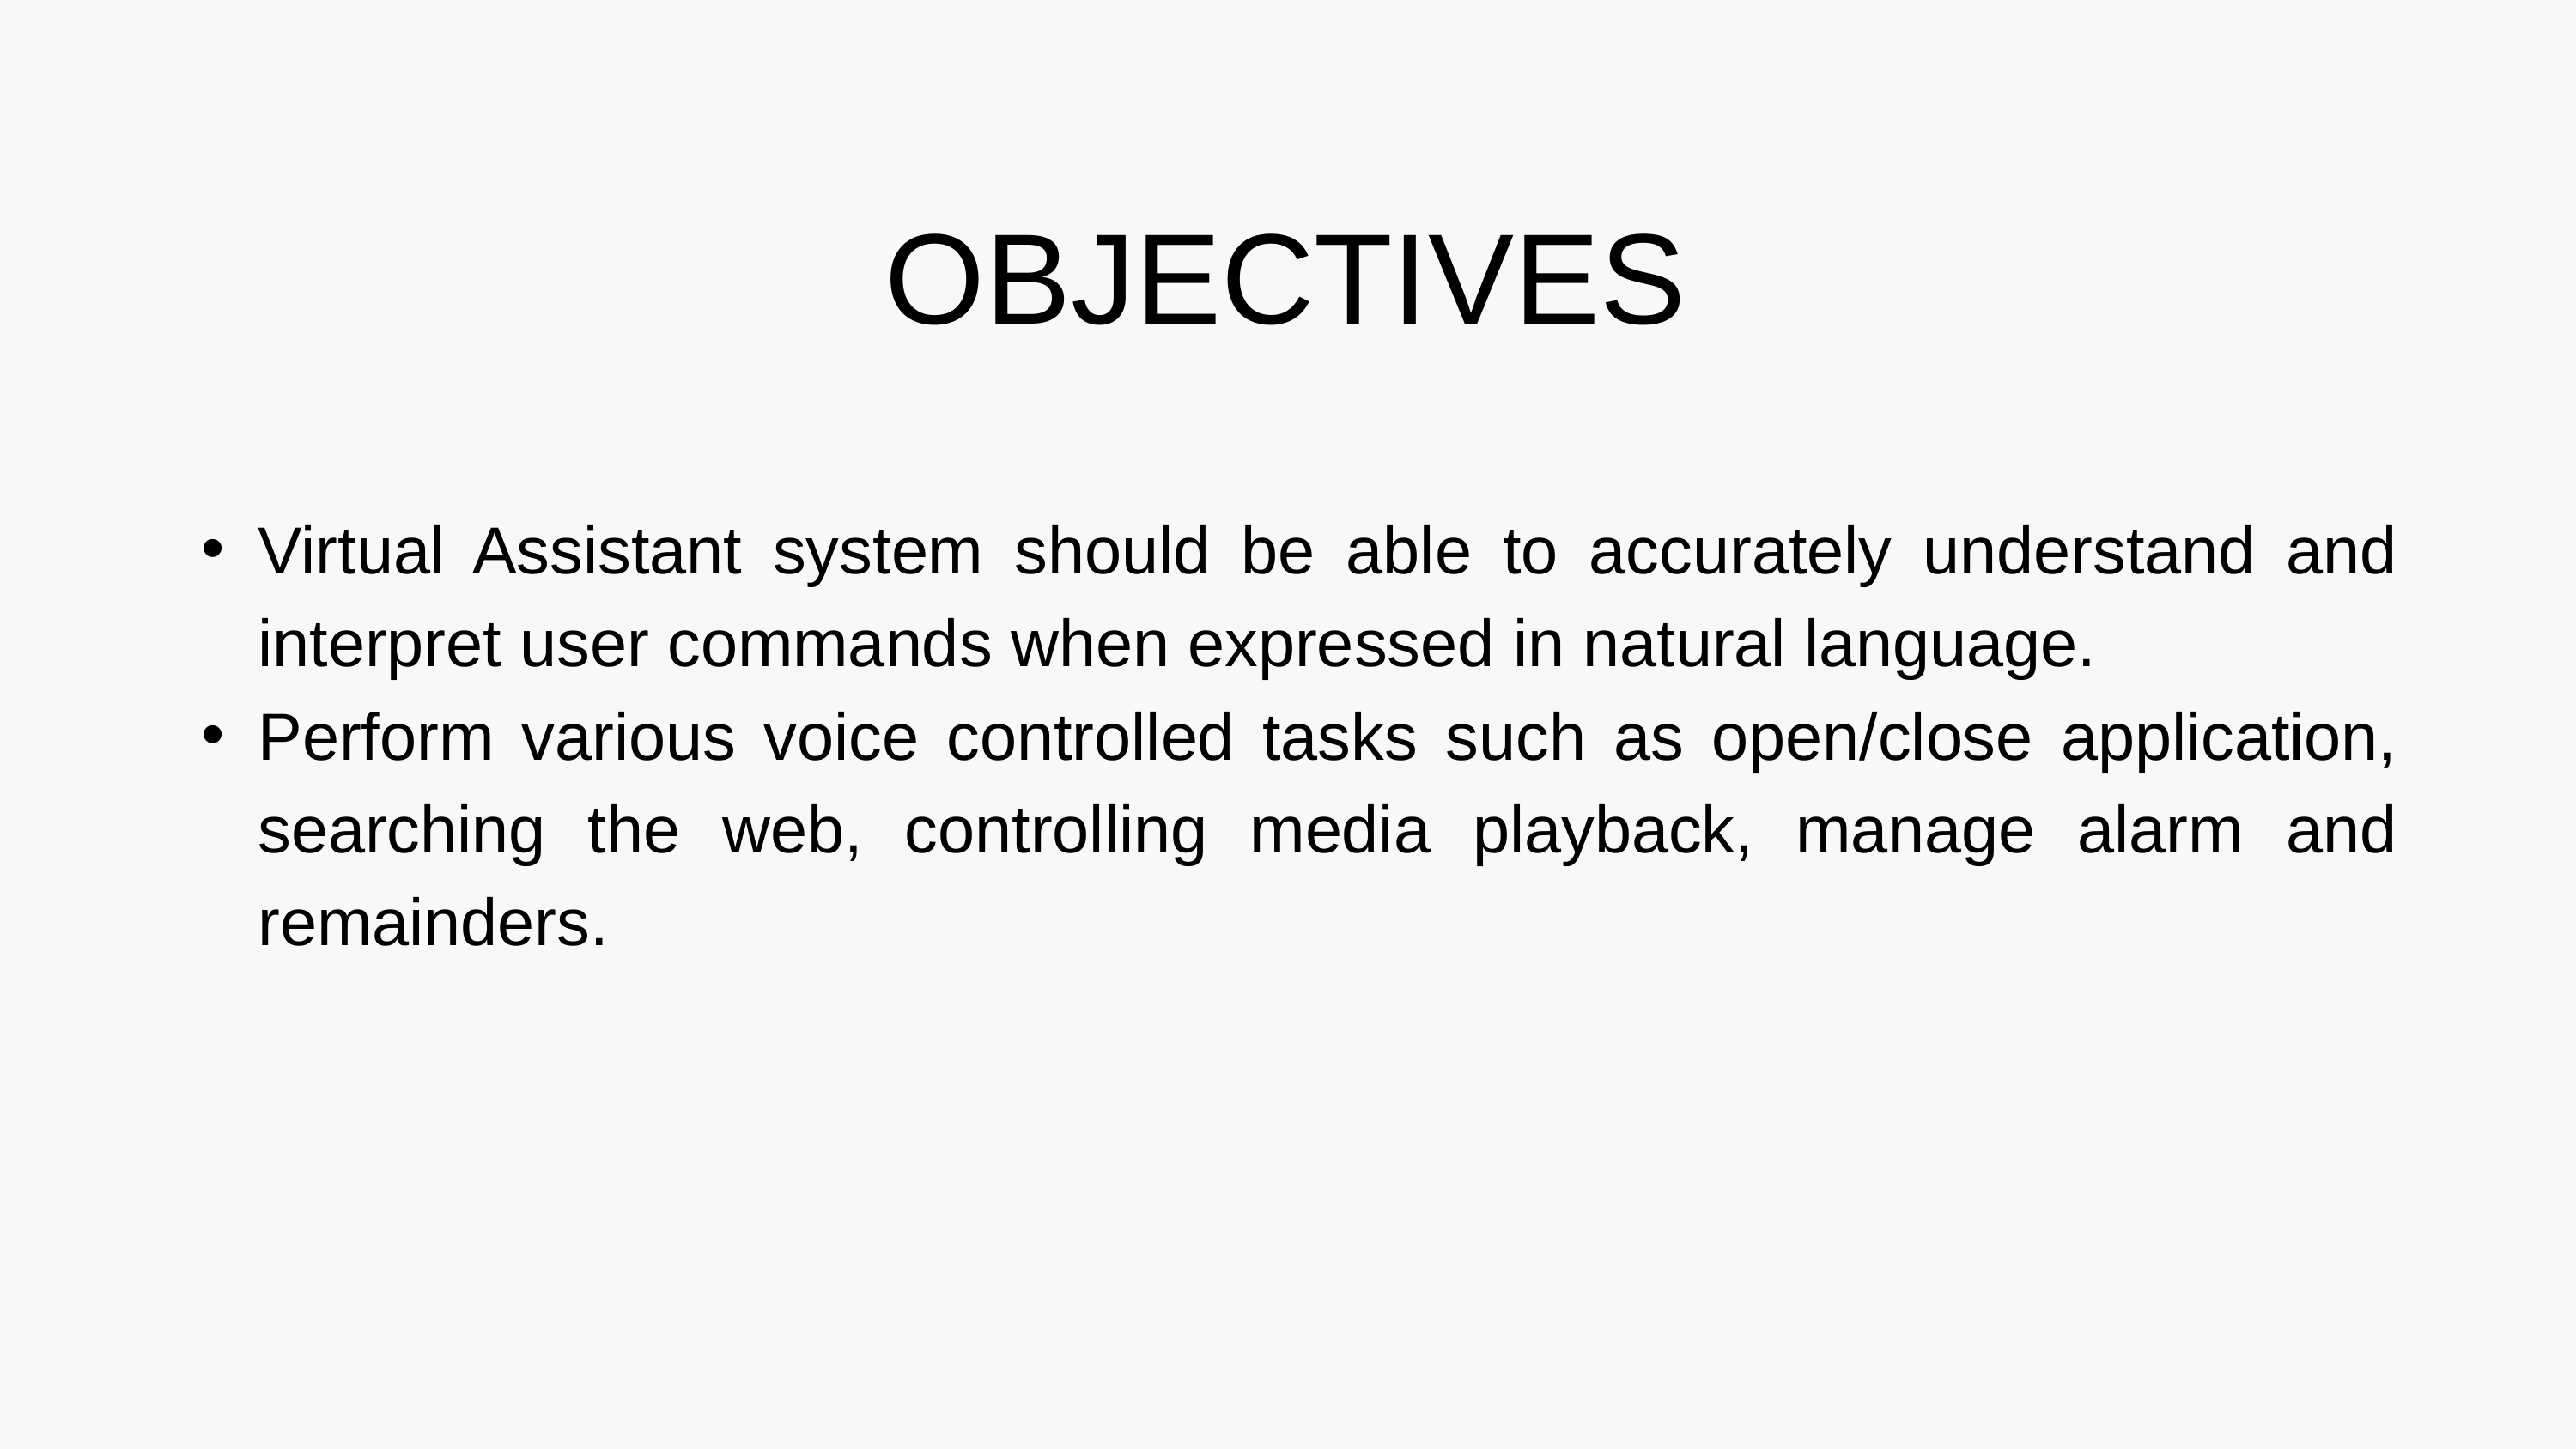

OBJECTIVES
Virtual Assistant system should be able to accurately understand and interpret user commands when expressed in natural language.
Perform various voice controlled tasks such as open/close application, searching the web, controlling media playback, manage alarm and remainders.